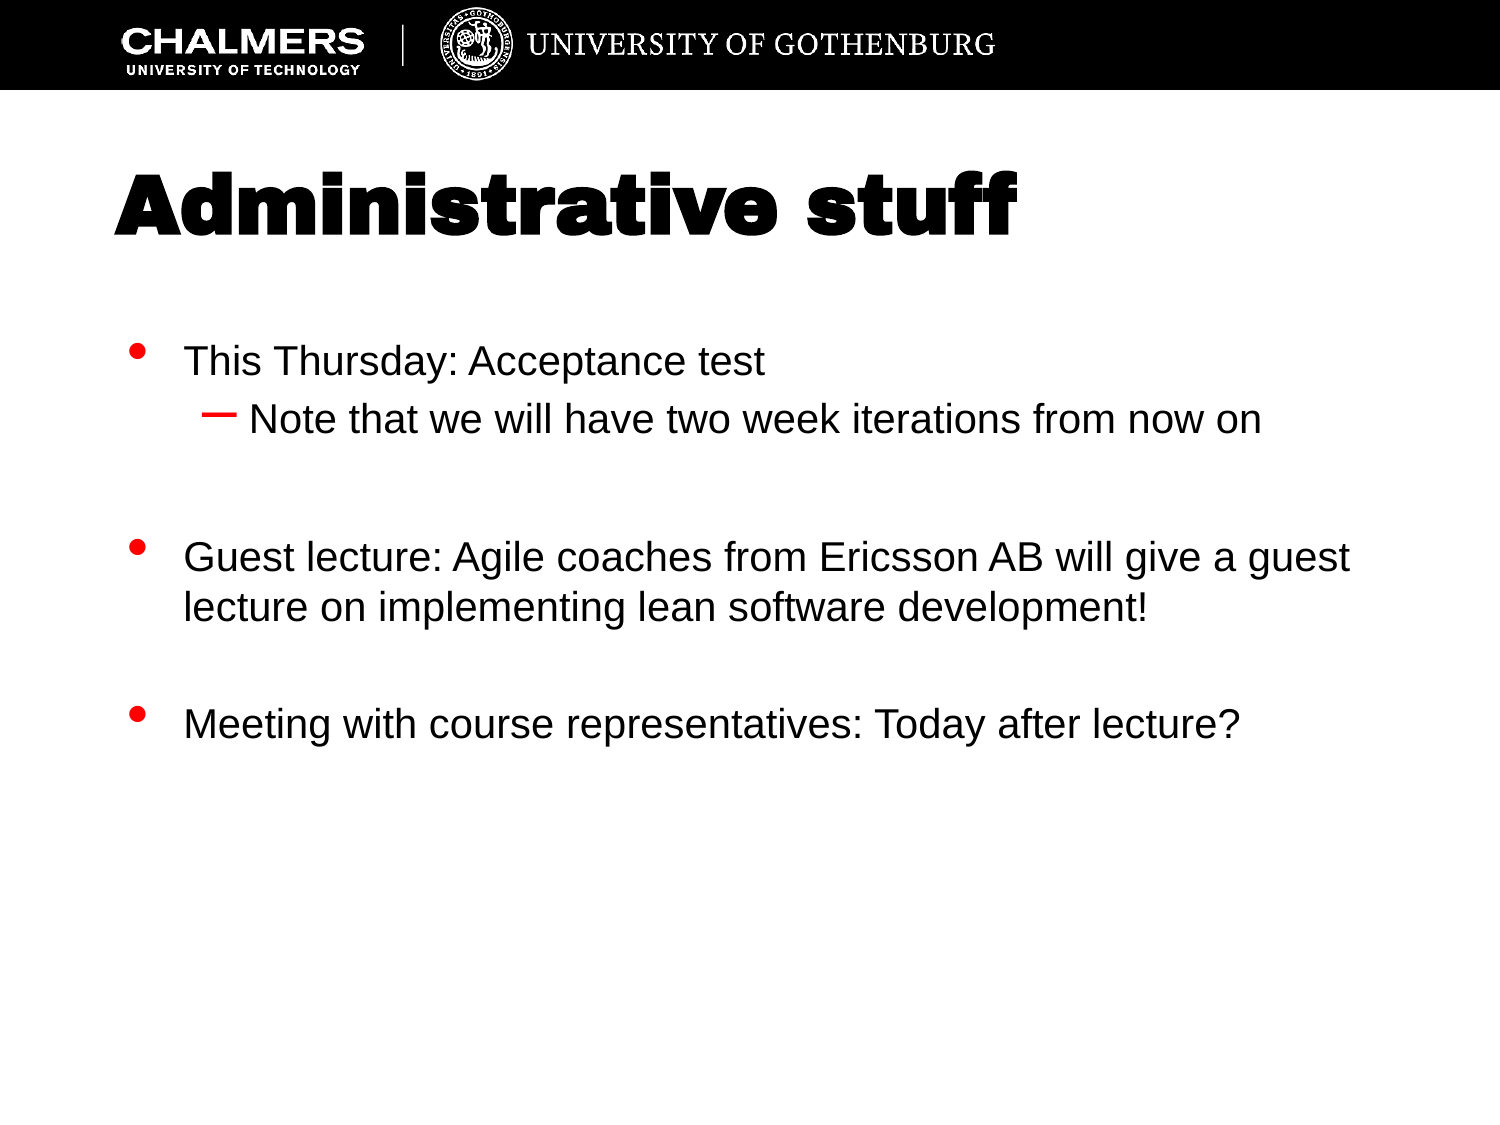

# Administrative stuff
This Thursday: Acceptance test
Note that we will have two week iterations from now on

Guest lecture: Agile coaches from Ericsson AB will give a guest lecture on implementing lean software development!

Meeting with course representatives: Today after lecture?